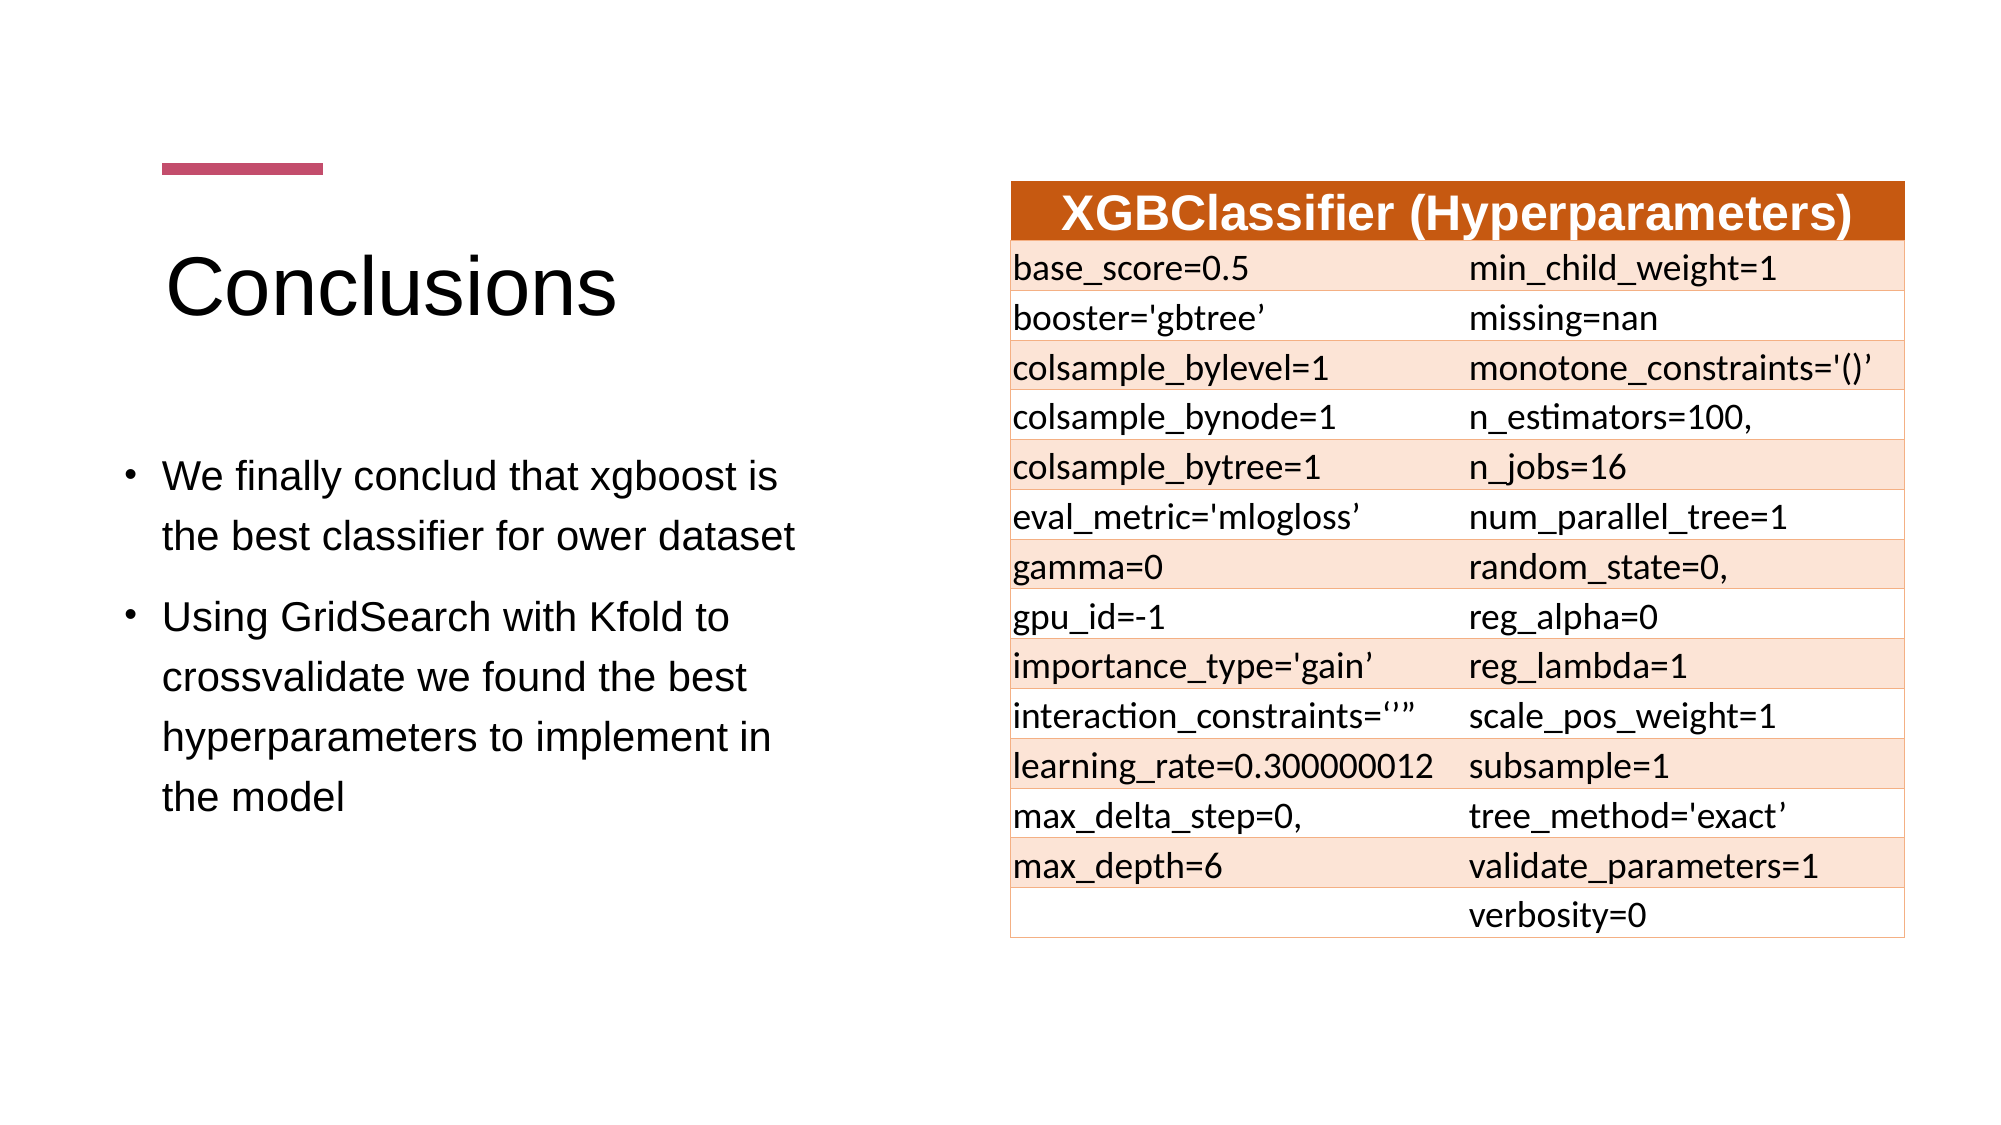

| XGBClassifier (Hyperparameters) |  |
| --- | --- |
| base\_score=0.5 | min\_child\_weight=1 |
| booster='gbtree’ | missing=nan |
| colsample\_bylevel=1 | monotone\_constraints='()’ |
| colsample\_bynode=1 | n\_estimators=100, |
| colsample\_bytree=1 | n\_jobs=16 |
| eval\_metric='mlogloss’ | num\_parallel\_tree=1 |
| gamma=0 | random\_state=0, |
| gpu\_id=-1 | reg\_alpha=0 |
| importance\_type='gain’ | reg\_lambda=1 |
| interaction\_constraints=‘’” | scale\_pos\_weight=1 |
| learning\_rate=0.300000012 | subsample=1 |
| max\_delta\_step=0, | tree\_method='exact’ |
| max\_depth=6 | validate\_parameters=1 |
|  | verbosity=0 |
# Conclusions
We finally conclud that xgboost is the best classifier for ower dataset
Using GridSearch with Kfold to crossvalidate we found the best hyperparameters to implement in the model